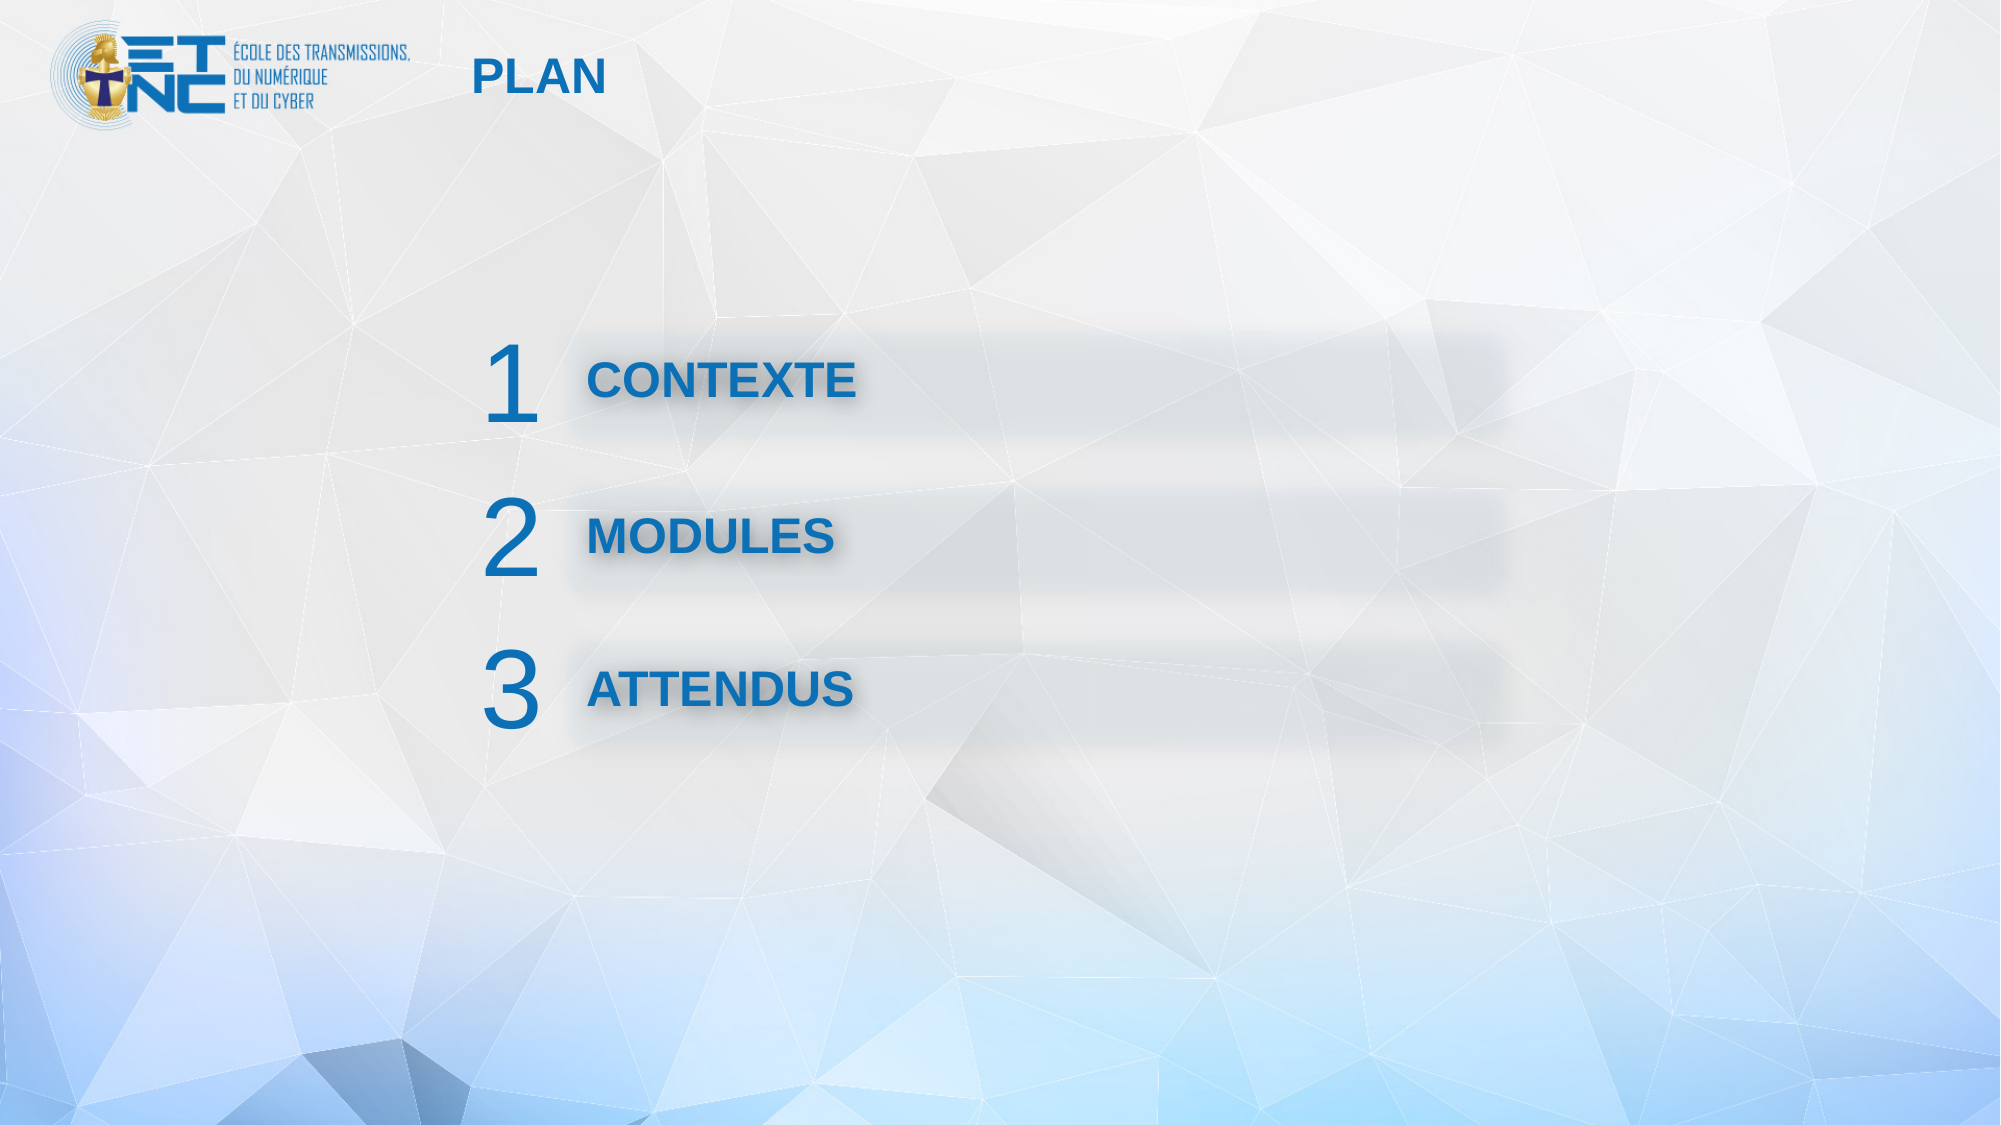

# PLAN
1
CONTEXTE
2
MODULES
3
ATTENDUS